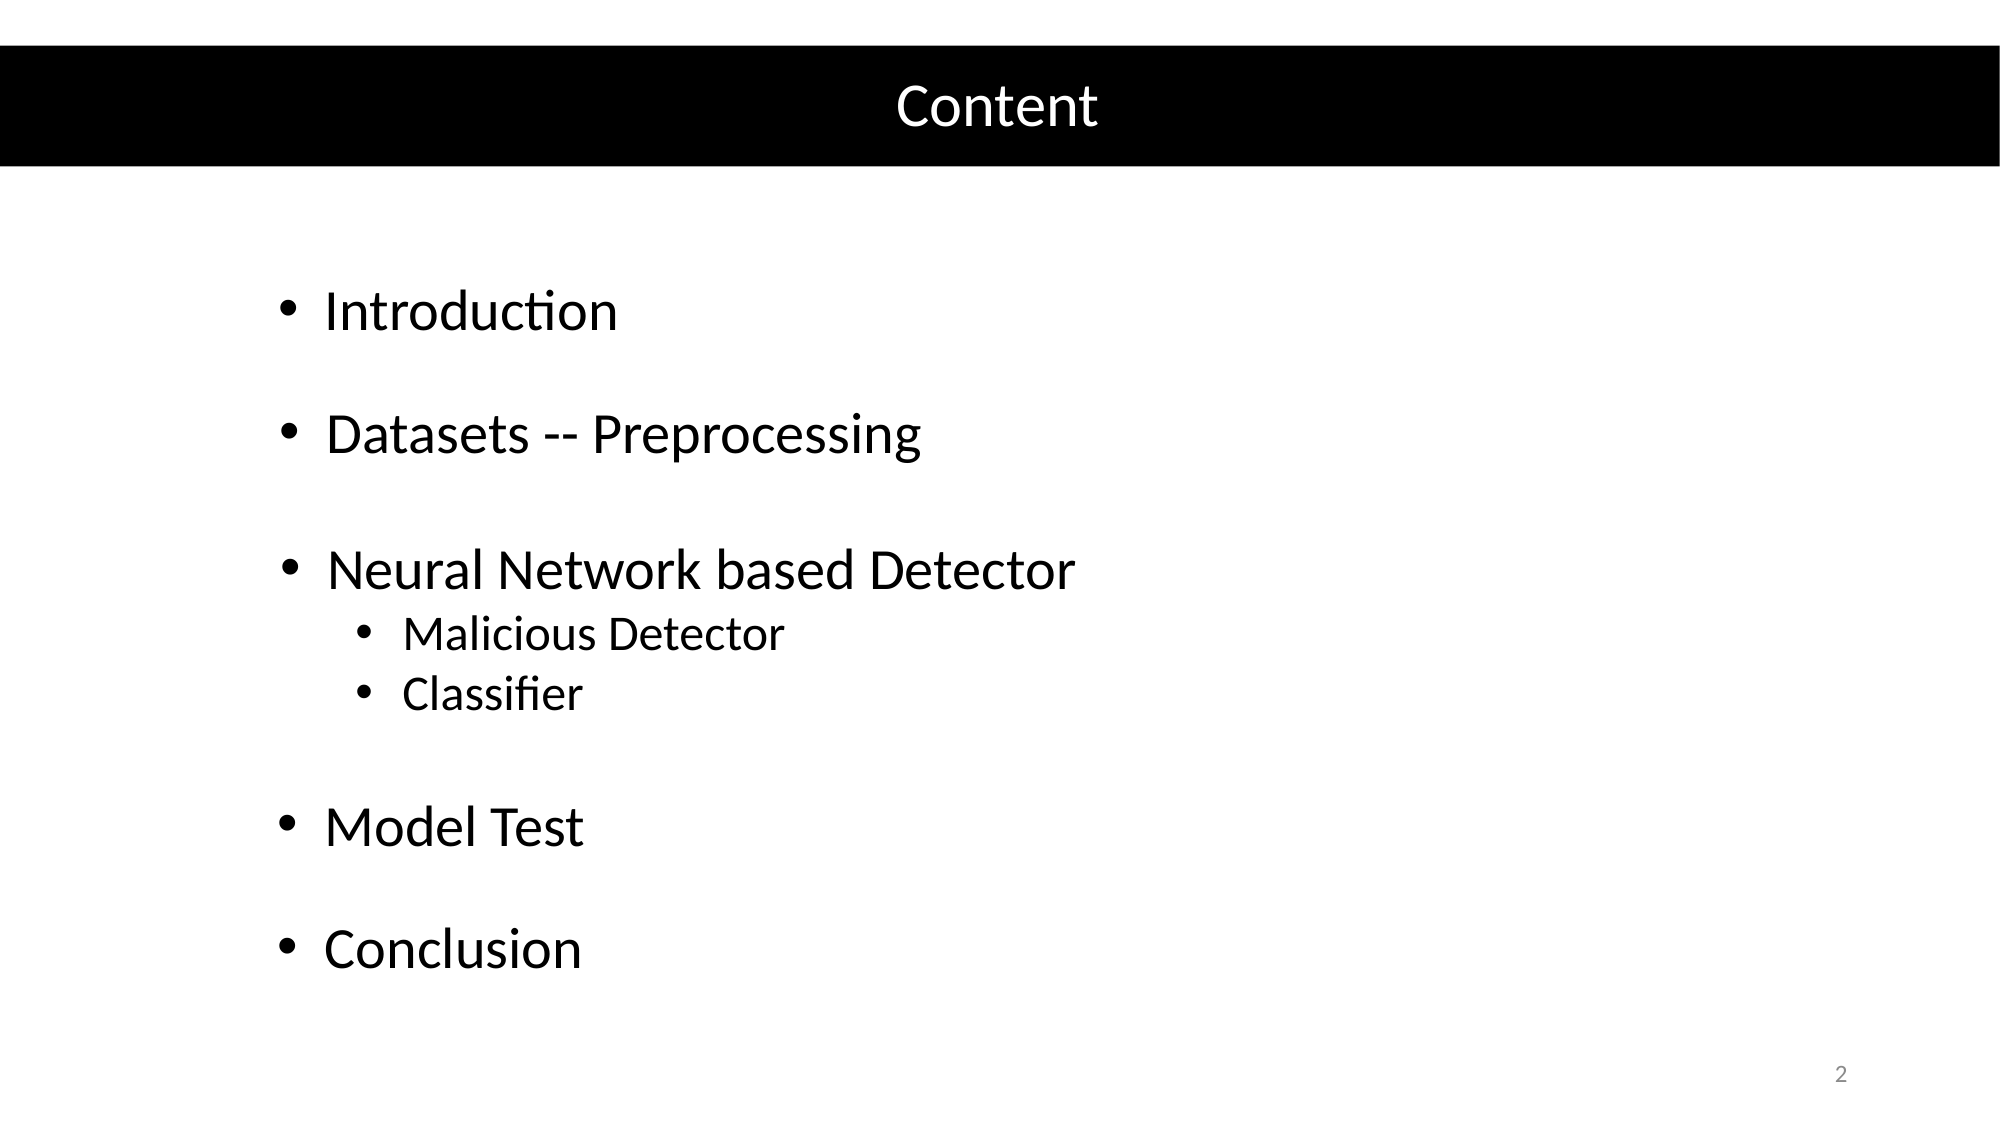

Content
Introduction
Datasets -- Preprocessing
Neural Network based Detector
Malicious Detector
Classifier
Model Test
Conclusion
2